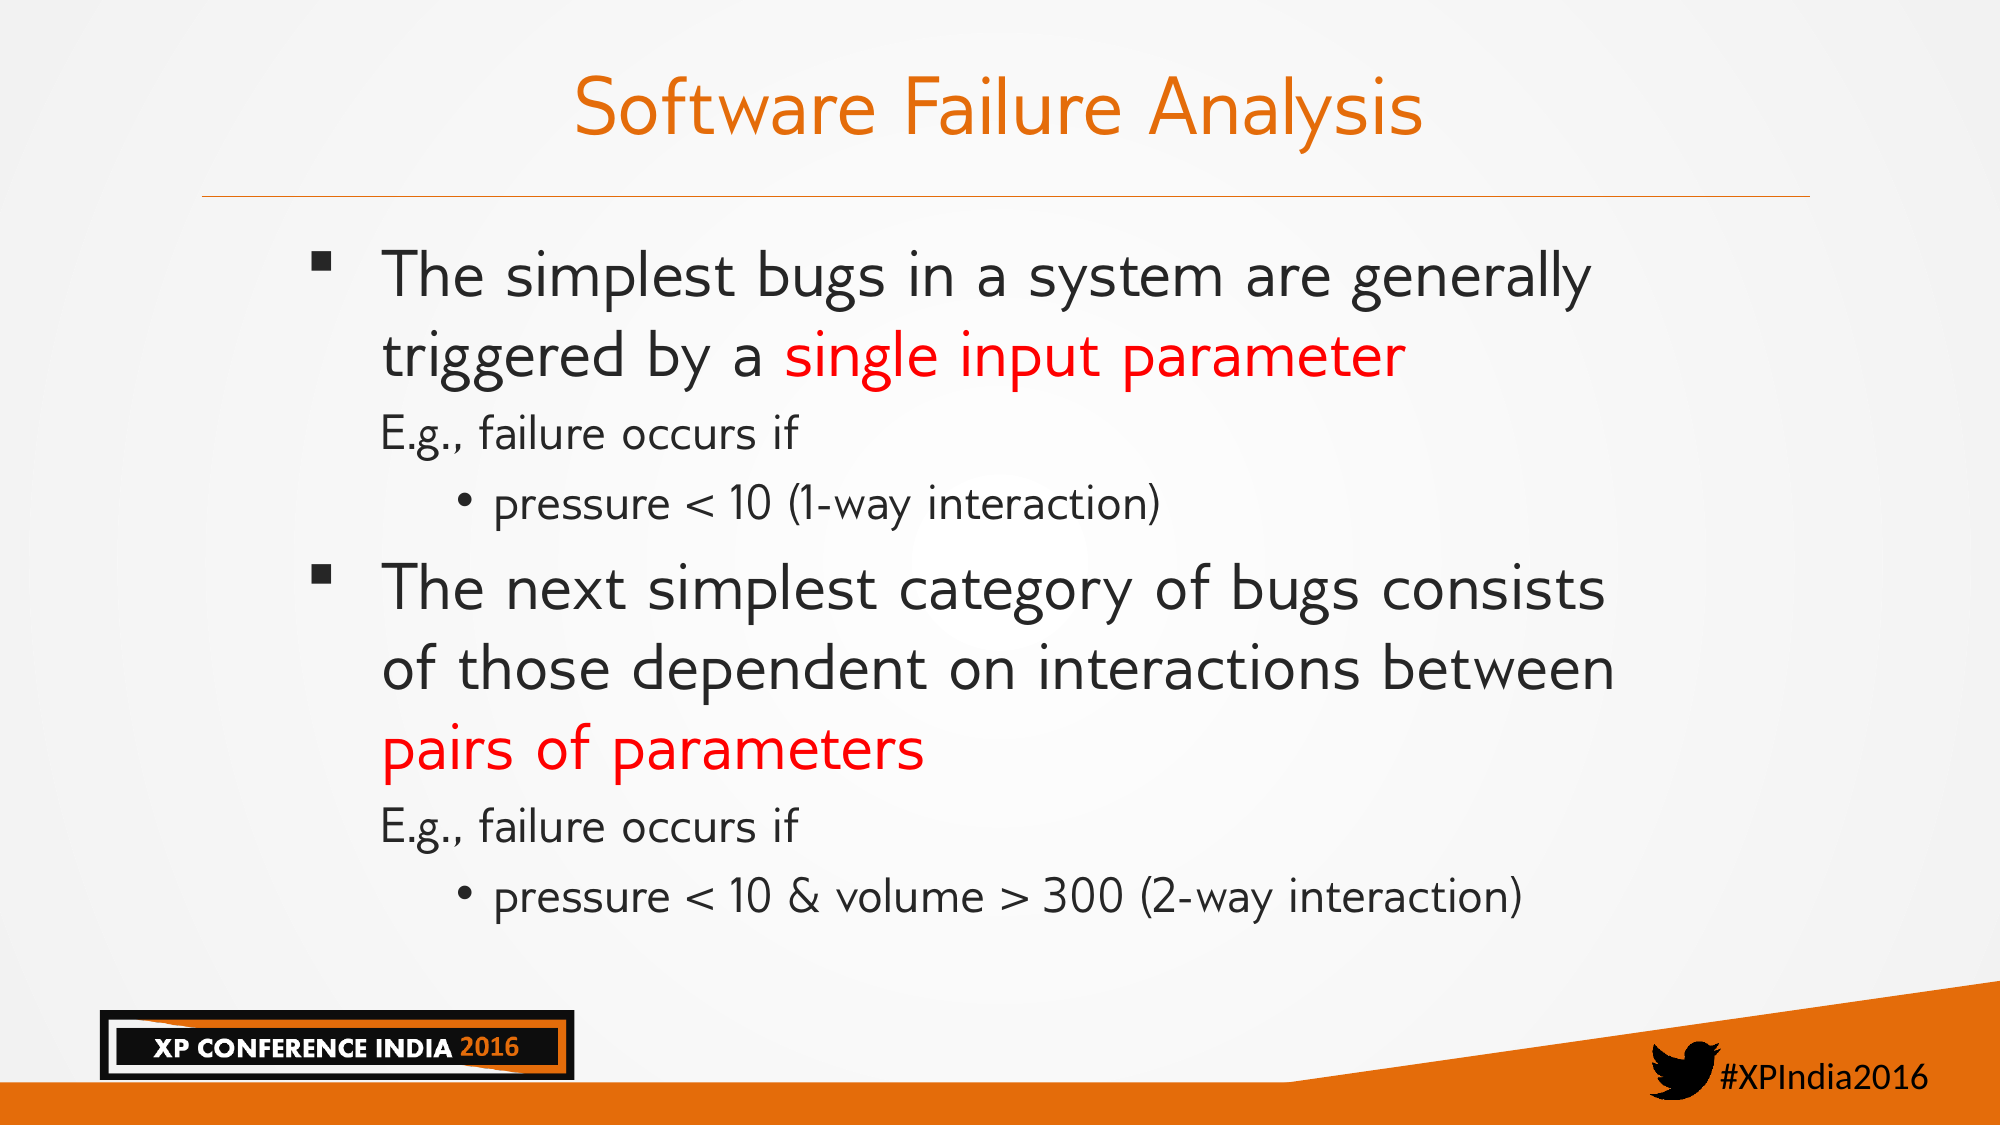

# Software Failure Analysis
The simplest bugs in a system are generally triggered by a single input parameter
E.g., failure occurs if
pressure < 10 (1-way interaction)
The next simplest category of bugs consists of those dependent on interactions between pairs of parameters
E.g., failure occurs if
pressure < 10 & volume > 300 (2-way interaction)